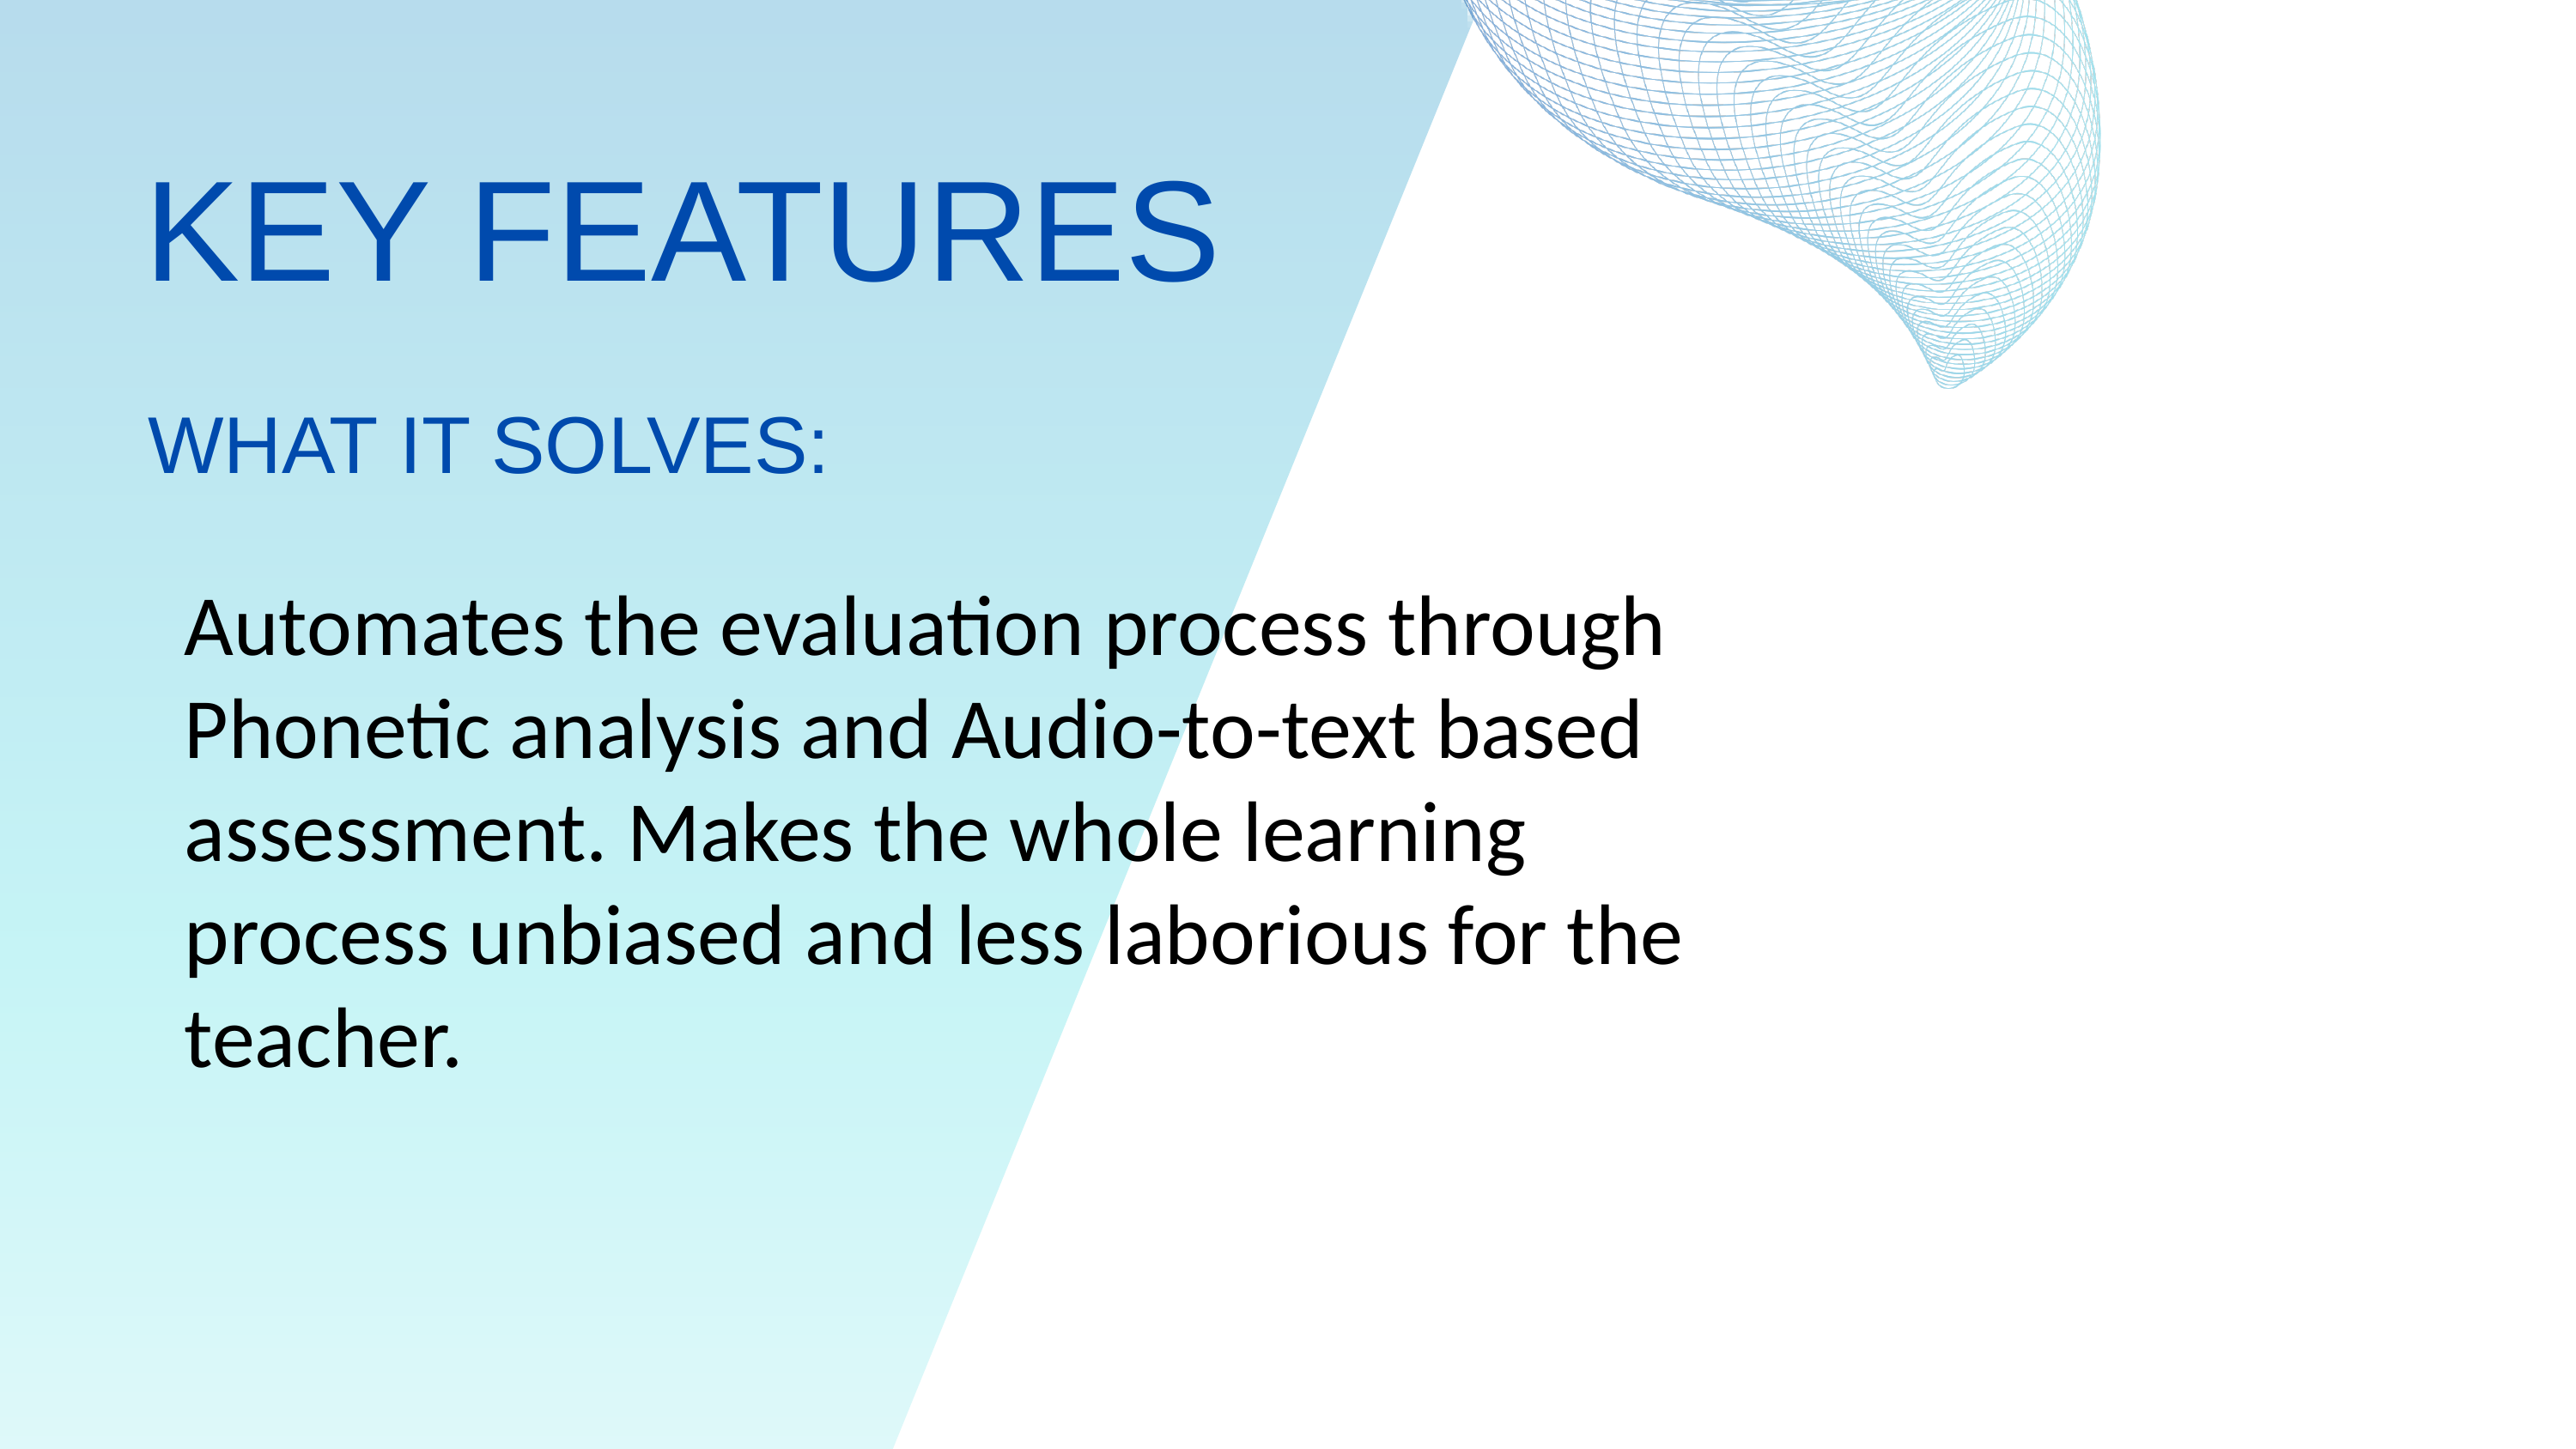

KEY FEATURES
WHAT IT SOLVES:
Automates the evaluation process through Phonetic analysis and Audio-to-text based assessment. Makes the whole learning process unbiased and less laborious for the teacher.